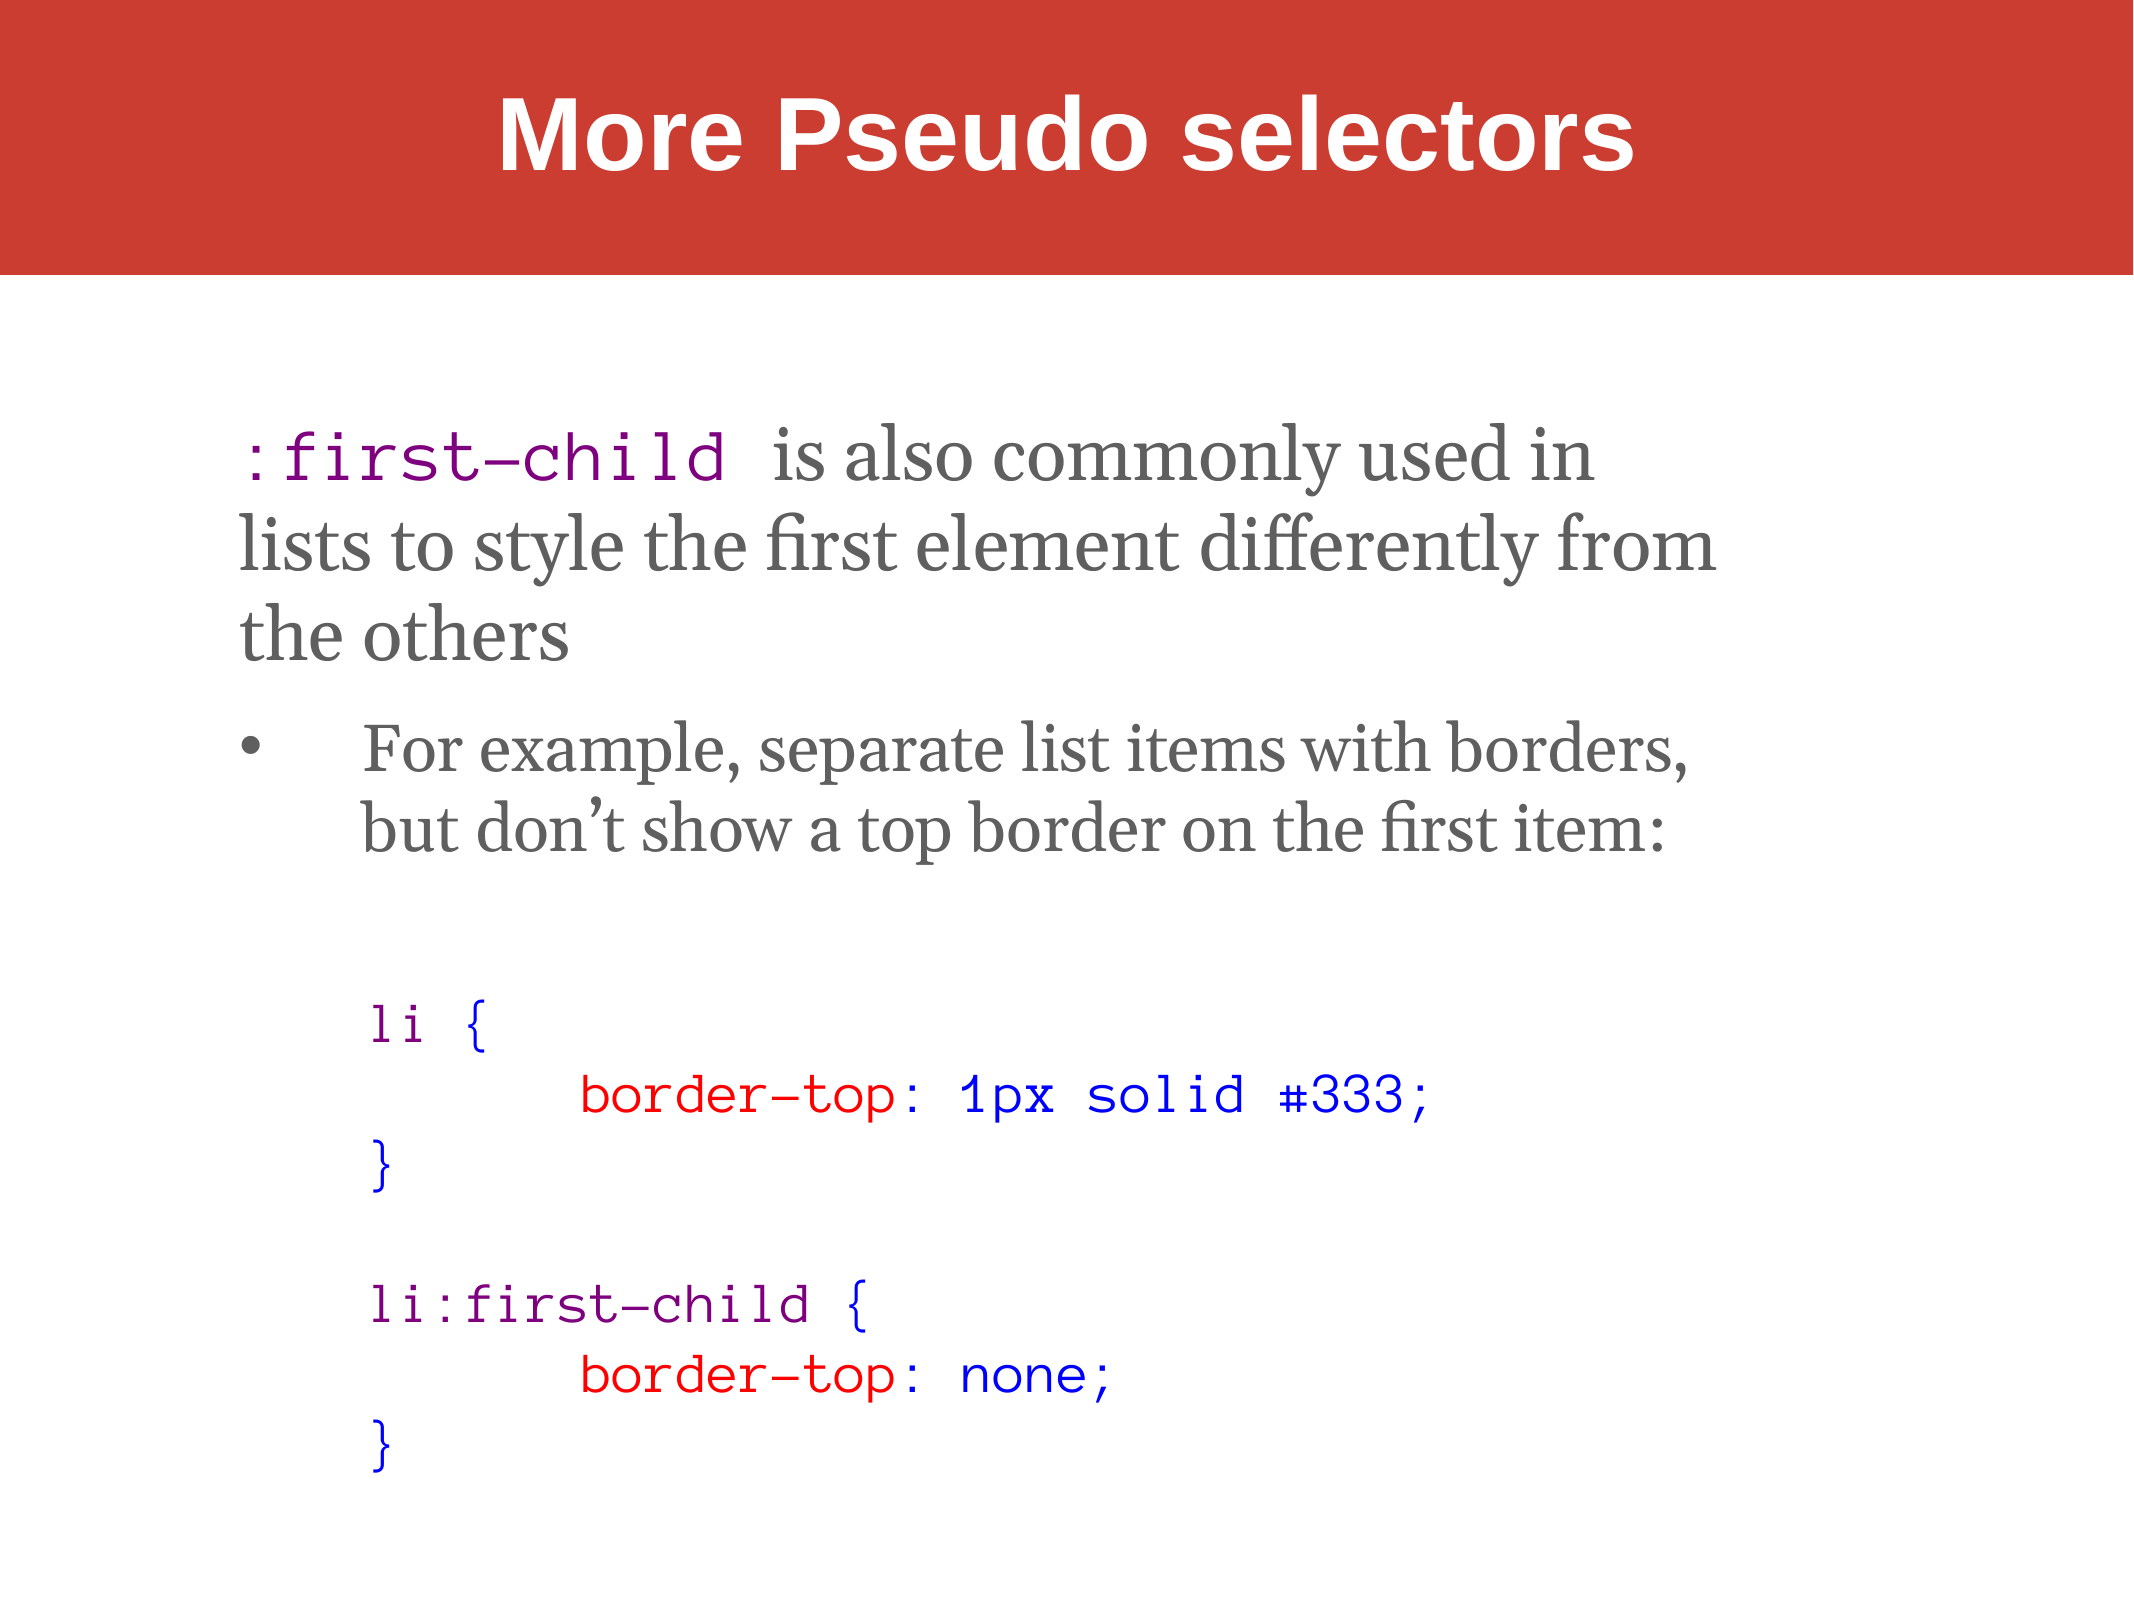

# More Pseudo selectors
:first-child is also commonly used in lists to style the first element differently from the others
For example, separate list items with borders, but don’t show a top border on the first item:

li {
	  border-top: 1px solid #333;
}

li:first-child {
	  border-top: none;
}